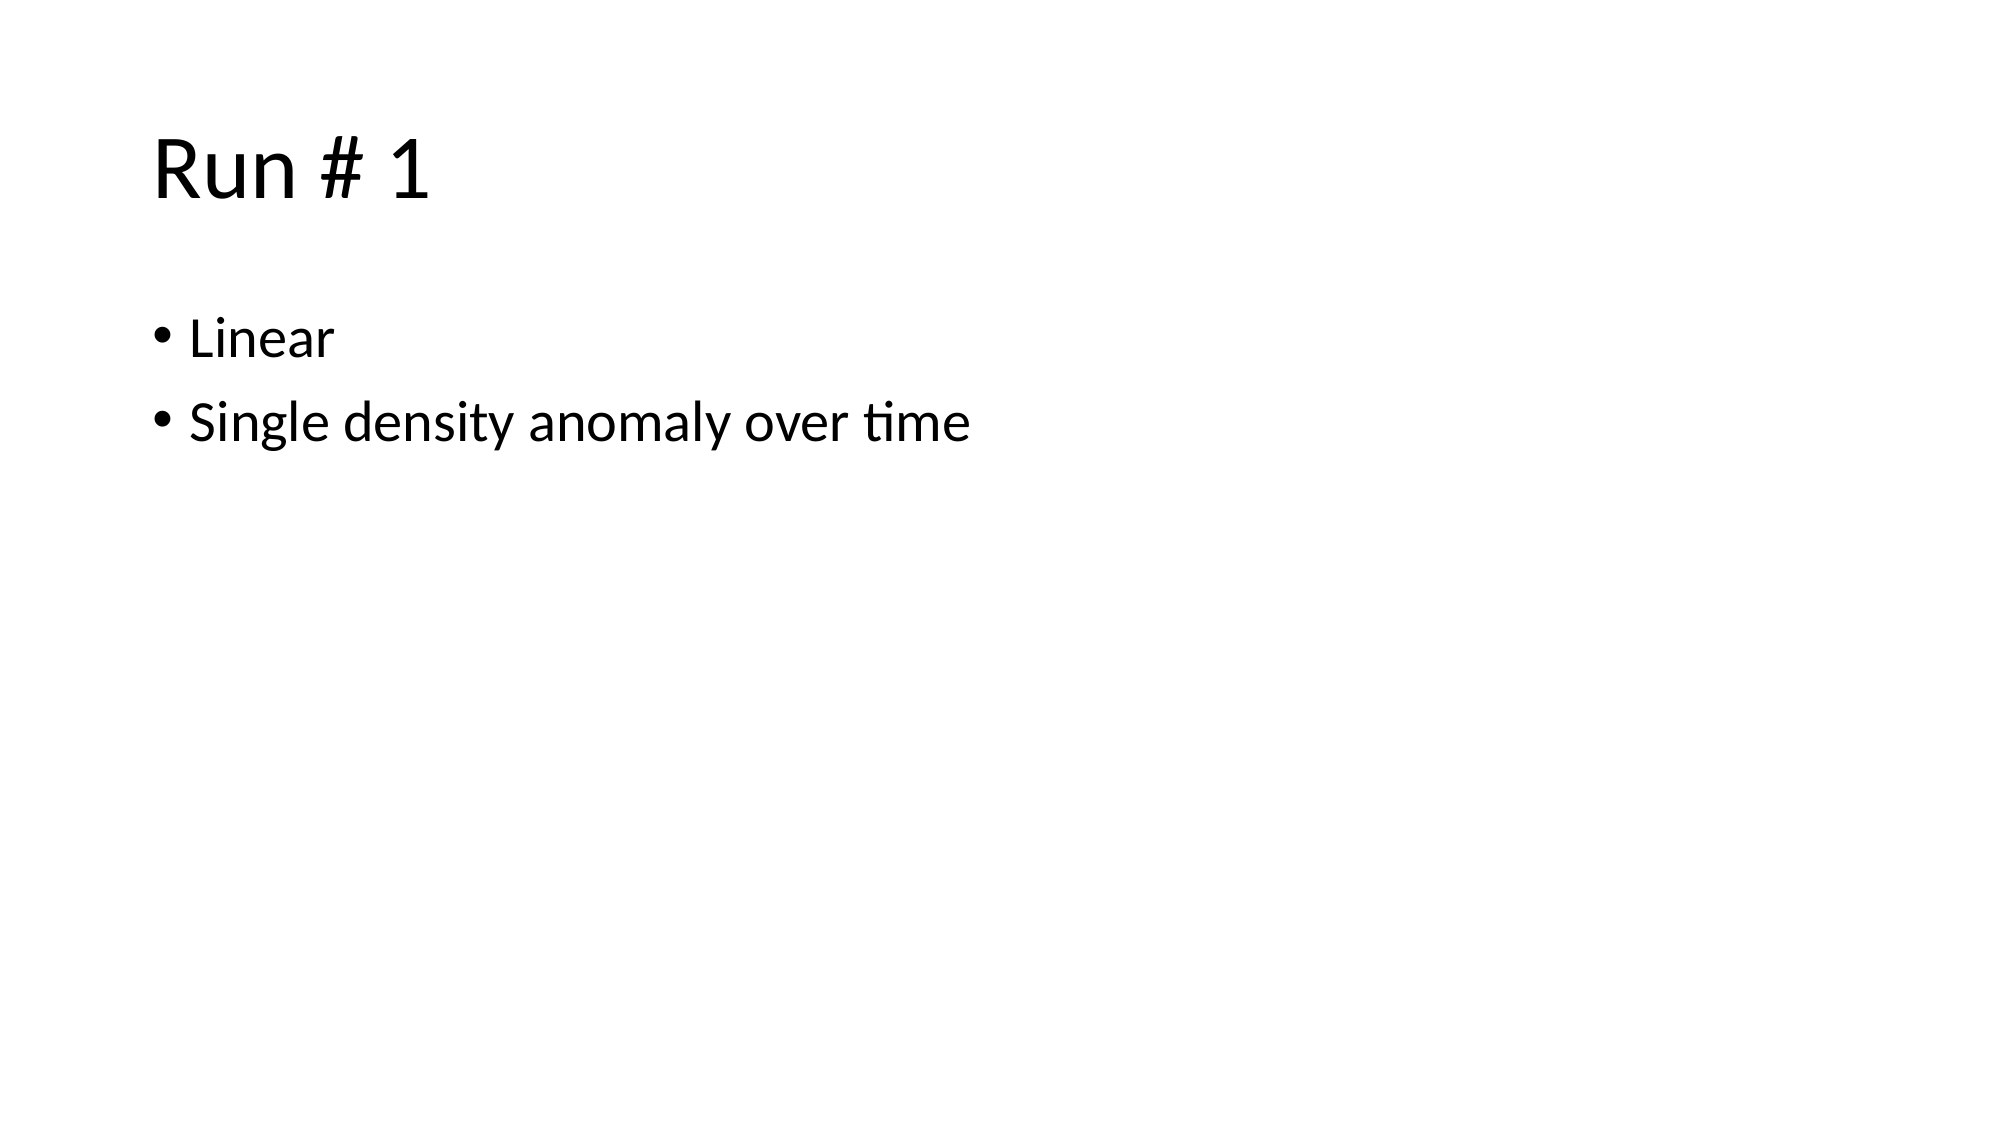

# Run # 1
Linear
Single density anomaly over time